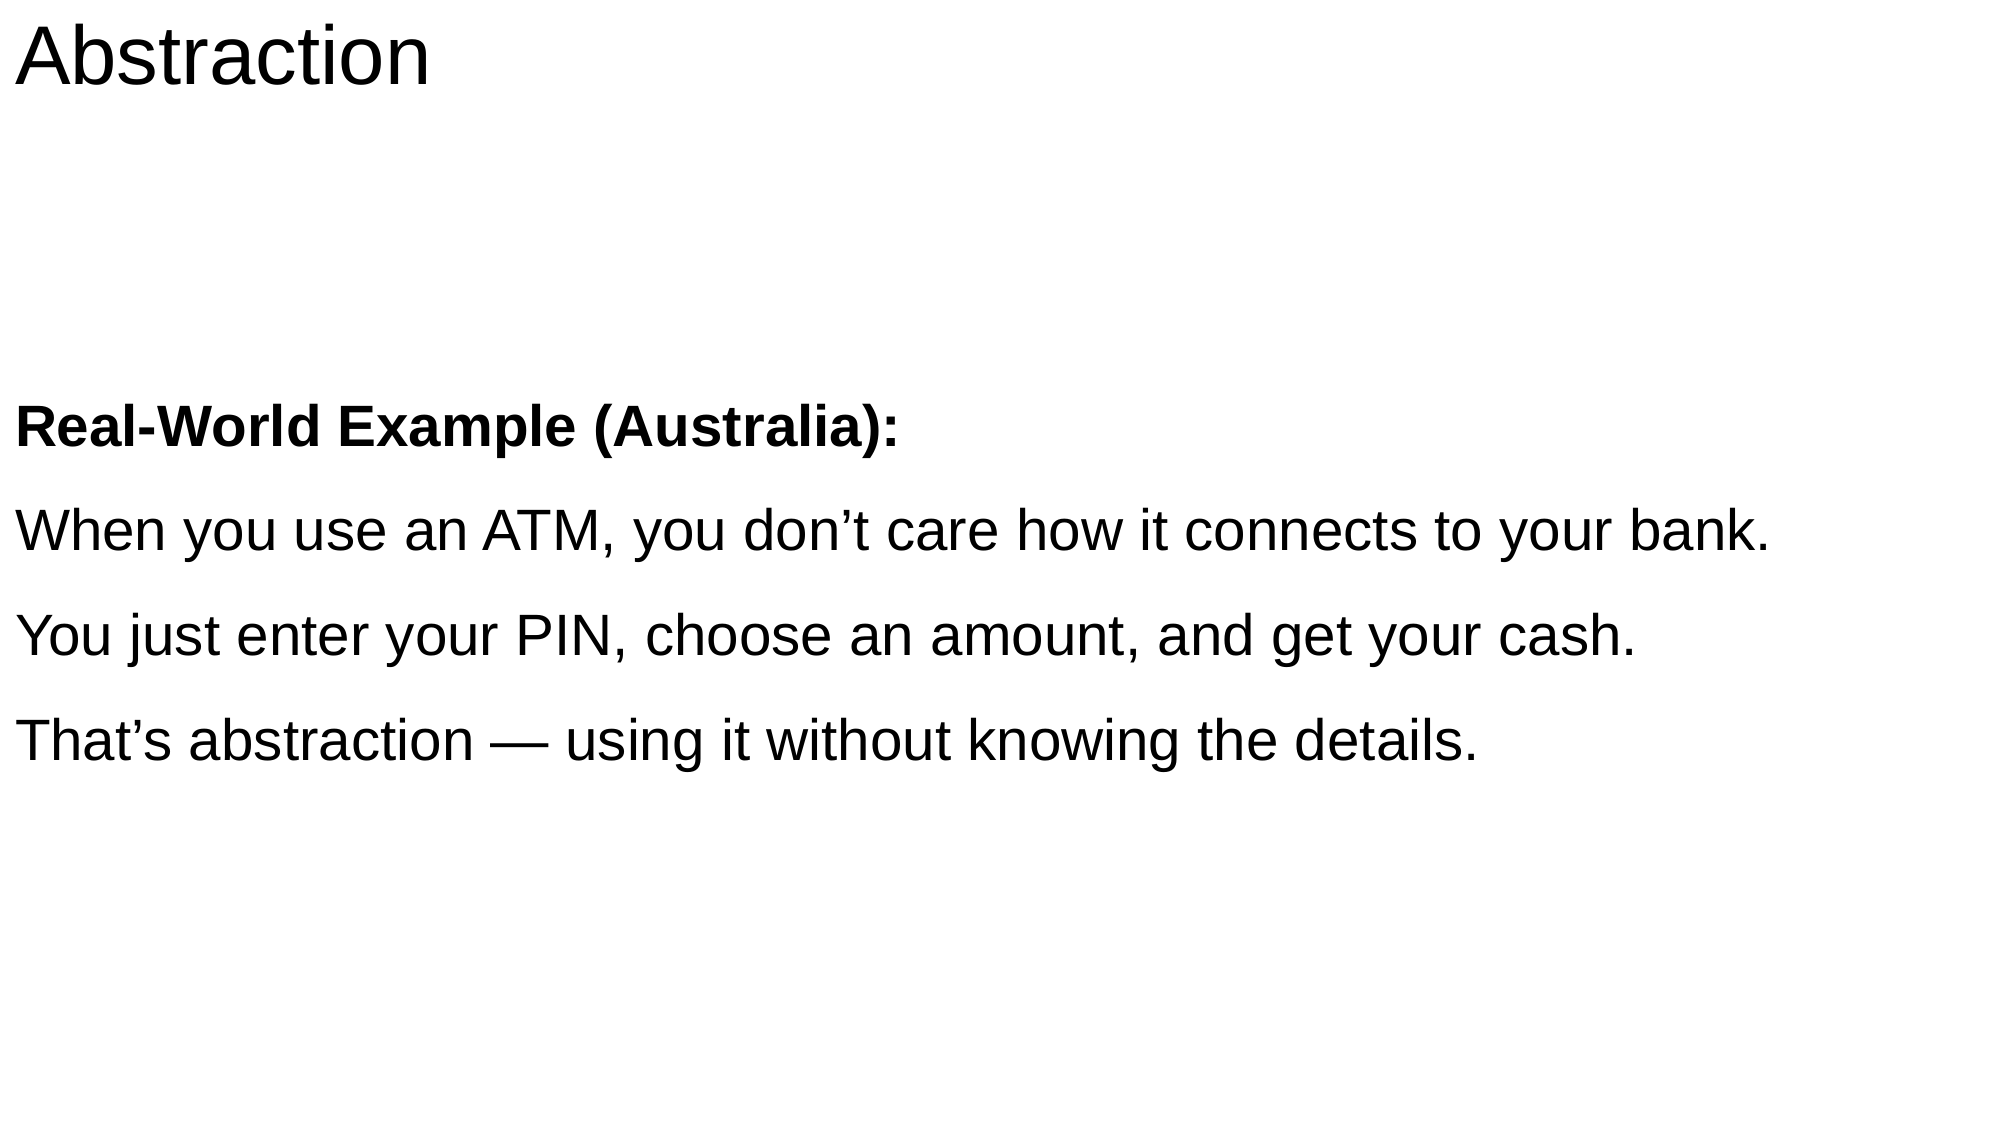

# Abstraction
Real-World Example (Australia):
When you use an ATM, you don’t care how it connects to your bank.
You just enter your PIN, choose an amount, and get your cash.
That’s abstraction — using it without knowing the details.